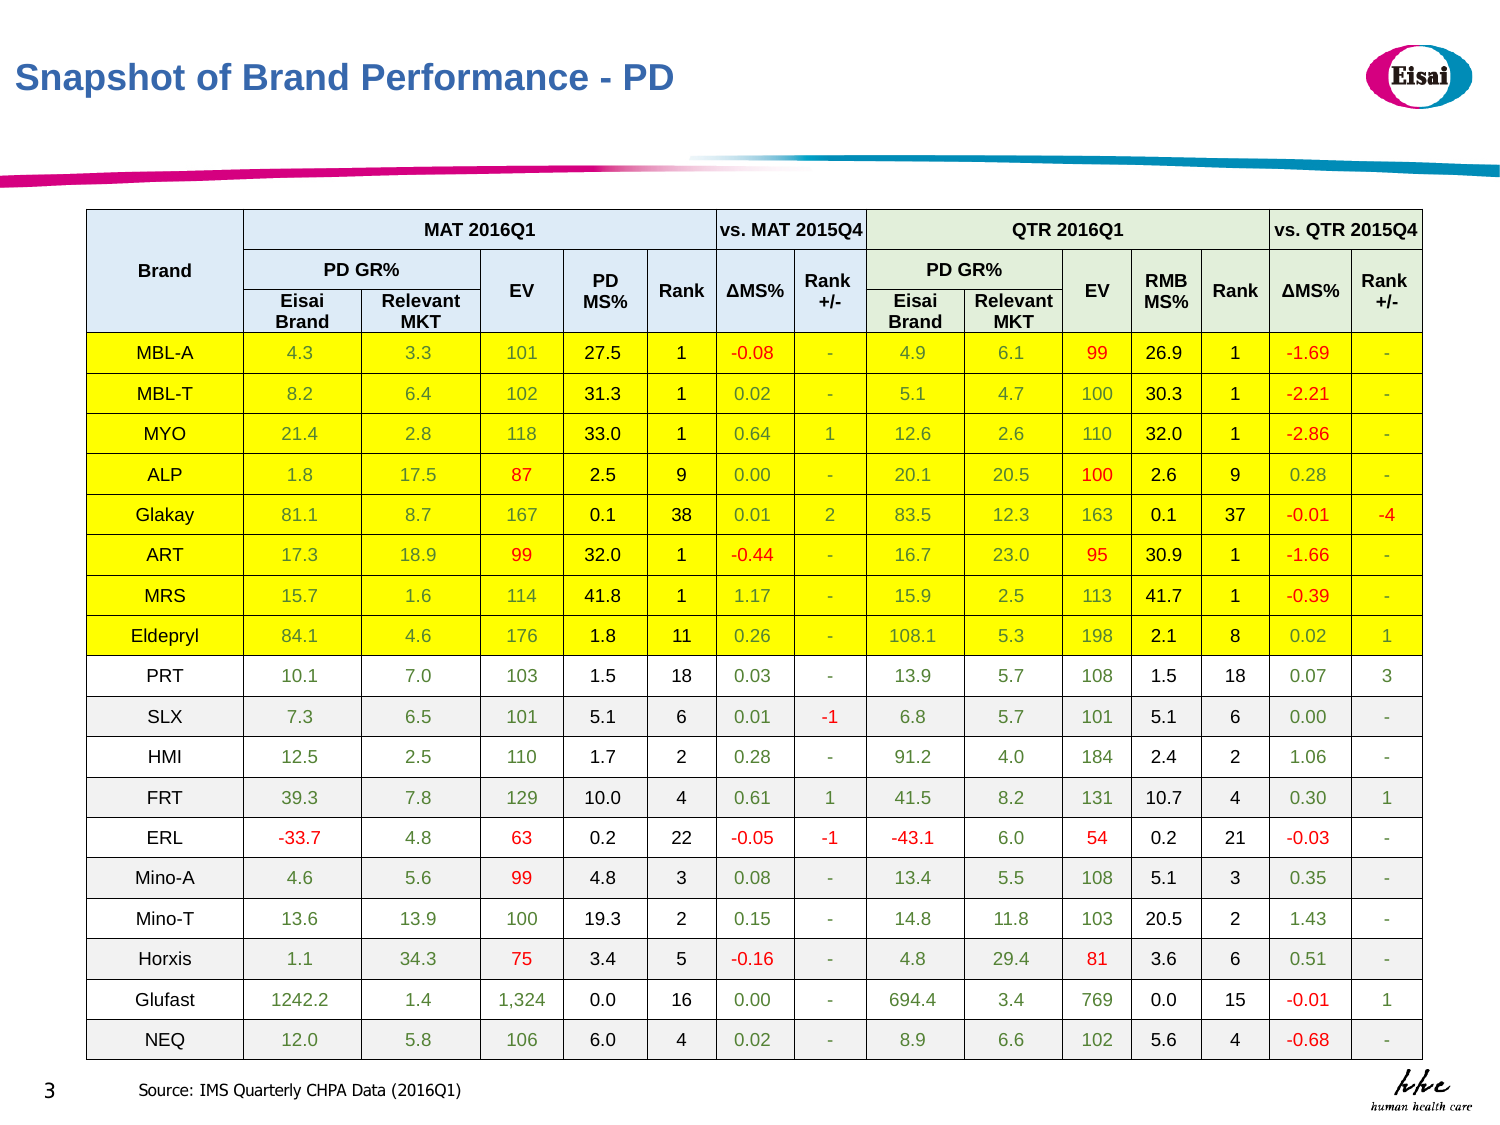

Snapshot of Brand Performance - PD
| Brand | MAT 2016Q1 |  |  |  |  | vs. MAT 2015Q4 |  | QTR 2016Q1 |  |  |  |  | vs. QTR 2015Q4 |  |
| --- | --- | --- | --- | --- | --- | --- | --- | --- | --- | --- | --- | --- | --- | --- |
|  | PD GR% |  | EV | PD MS% | Rank | ΔMS% | Rank +/- | PD GR% |  | EV | RMB MS% | Rank | ΔMS% | Rank +/- |
|  | Eisai Brand | Relevant MKT |  |  |  |  |  | Eisai Brand | Relevant MKT |  |  |  |  |  |
| MBL-A | 4.3 | 3.3 | 101 | 27.5 | 1 | -0.08 | - | 4.9 | 6.1 | 99 | 26.9 | 1 | -1.69 | - |
| MBL-T | 8.2 | 6.4 | 102 | 31.3 | 1 | 0.02 | - | 5.1 | 4.7 | 100 | 30.3 | 1 | -2.21 | - |
| MYO | 21.4 | 2.8 | 118 | 33.0 | 1 | 0.64 | 1 | 12.6 | 2.6 | 110 | 32.0 | 1 | -2.86 | - |
| ALP | 1.8 | 17.5 | 87 | 2.5 | 9 | 0.00 | - | 20.1 | 20.5 | 100 | 2.6 | 9 | 0.28 | - |
| Glakay | 81.1 | 8.7 | 167 | 0.1 | 38 | 0.01 | 2 | 83.5 | 12.3 | 163 | 0.1 | 37 | -0.01 | -4 |
| ART | 17.3 | 18.9 | 99 | 32.0 | 1 | -0.44 | - | 16.7 | 23.0 | 95 | 30.9 | 1 | -1.66 | - |
| MRS | 15.7 | 1.6 | 114 | 41.8 | 1 | 1.17 | - | 15.9 | 2.5 | 113 | 41.7 | 1 | -0.39 | - |
| Eldepryl | 84.1 | 4.6 | 176 | 1.8 | 11 | 0.26 | - | 108.1 | 5.3 | 198 | 2.1 | 8 | 0.02 | 1 |
| PRT | 10.1 | 7.0 | 103 | 1.5 | 18 | 0.03 | - | 13.9 | 5.7 | 108 | 1.5 | 18 | 0.07 | 3 |
| SLX | 7.3 | 6.5 | 101 | 5.1 | 6 | 0.01 | -1 | 6.8 | 5.7 | 101 | 5.1 | 6 | 0.00 | - |
| HMI | 12.5 | 2.5 | 110 | 1.7 | 2 | 0.28 | - | 91.2 | 4.0 | 184 | 2.4 | 2 | 1.06 | - |
| FRT | 39.3 | 7.8 | 129 | 10.0 | 4 | 0.61 | 1 | 41.5 | 8.2 | 131 | 10.7 | 4 | 0.30 | 1 |
| ERL | -33.7 | 4.8 | 63 | 0.2 | 22 | -0.05 | -1 | -43.1 | 6.0 | 54 | 0.2 | 21 | -0.03 | - |
| Mino-A | 4.6 | 5.6 | 99 | 4.8 | 3 | 0.08 | - | 13.4 | 5.5 | 108 | 5.1 | 3 | 0.35 | - |
| Mino-T | 13.6 | 13.9 | 100 | 19.3 | 2 | 0.15 | - | 14.8 | 11.8 | 103 | 20.5 | 2 | 1.43 | - |
| Horxis | 1.1 | 34.3 | 75 | 3.4 | 5 | -0.16 | - | 4.8 | 29.4 | 81 | 3.6 | 6 | 0.51 | - |
| Glufast | 1242.2 | 1.4 | 1,324 | 0.0 | 16 | 0.00 | - | 694.4 | 3.4 | 769 | 0.0 | 15 | -0.01 | 1 |
| NEQ | 12.0 | 5.8 | 106 | 6.0 | 4 | 0.02 | - | 8.9 | 6.6 | 102 | 5.6 | 4 | -0.68 | - |
3
Source: IMS Quarterly CHPA Data (2016Q1)